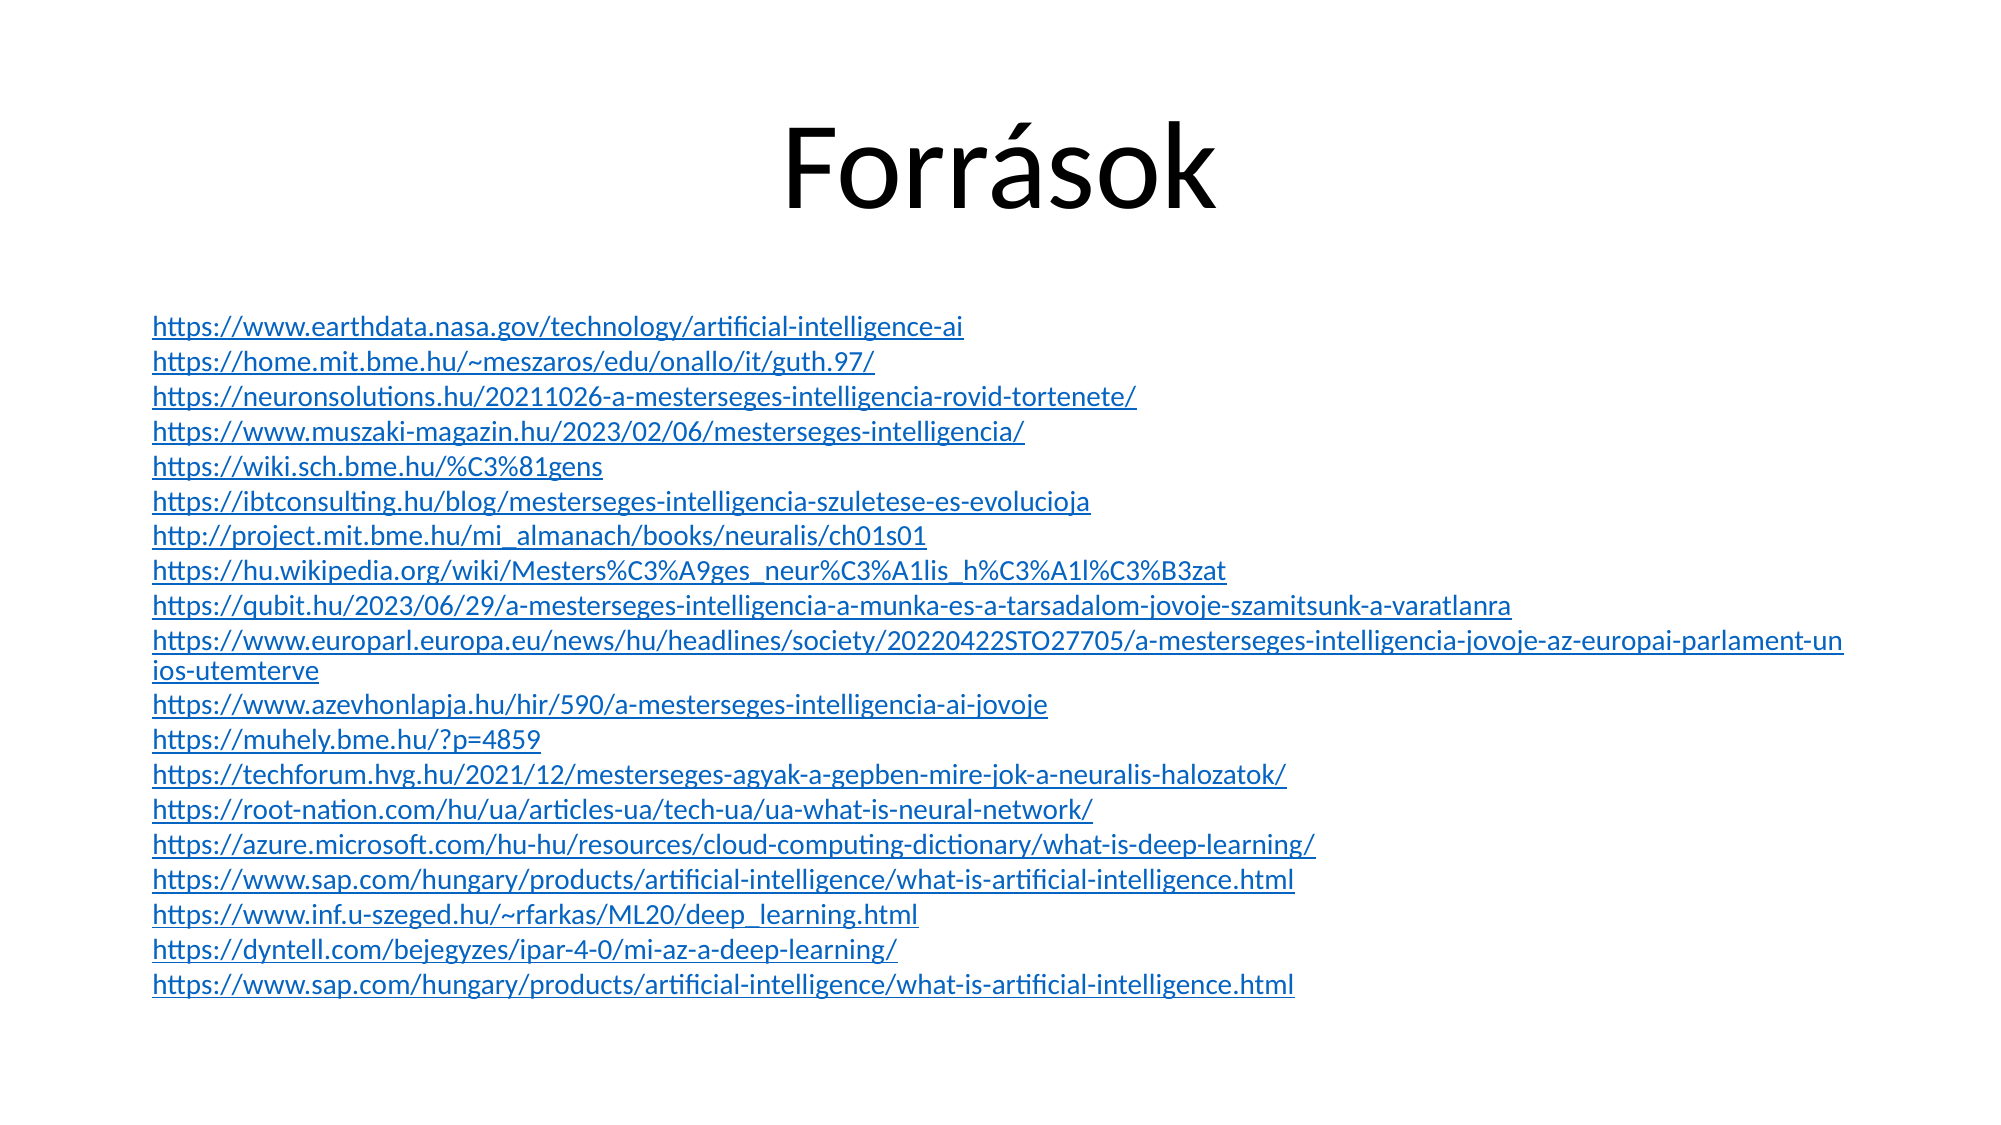

# Források
https://www.earthdata.nasa.gov/technology/artificial-intelligence-ai
https://home.mit.bme.hu/~meszaros/edu/onallo/it/guth.97/
https://neuronsolutions.hu/20211026-a-mesterseges-intelligencia-rovid-tortenete/
https://www.muszaki-magazin.hu/2023/02/06/mesterseges-intelligencia/
https://wiki.sch.bme.hu/%C3%81gens
https://ibtconsulting.hu/blog/mesterseges-intelligencia-szuletese-es-evolucioja
http://project.mit.bme.hu/mi_almanach/books/neuralis/ch01s01
https://hu.wikipedia.org/wiki/Mesters%C3%A9ges_neur%C3%A1lis_h%C3%A1l%C3%B3zat
https://qubit.hu/2023/06/29/a-mesterseges-intelligencia-a-munka-es-a-tarsadalom-jovoje-szamitsunk-a-varatlanra
https://www.europarl.europa.eu/news/hu/headlines/society/20220422STO27705/a-mesterseges-intelligencia-jovoje-az-europai-parlament-unios-utemterve
https://www.azevhonlapja.hu/hir/590/a-mesterseges-intelligencia-ai-jovoje
https://muhely.bme.hu/?p=4859
https://techforum.hvg.hu/2021/12/mesterseges-agyak-a-gepben-mire-jok-a-neuralis-halozatok/
https://root-nation.com/hu/ua/articles-ua/tech-ua/ua-what-is-neural-network/
https://azure.microsoft.com/hu-hu/resources/cloud-computing-dictionary/what-is-deep-learning/
https://www.sap.com/hungary/products/artificial-intelligence/what-is-artificial-intelligence.html
https://www.inf.u-szeged.hu/~rfarkas/ML20/deep_learning.html
https://dyntell.com/bejegyzes/ipar-4-0/mi-az-a-deep-learning/
https://www.sap.com/hungary/products/artificial-intelligence/what-is-artificial-intelligence.html